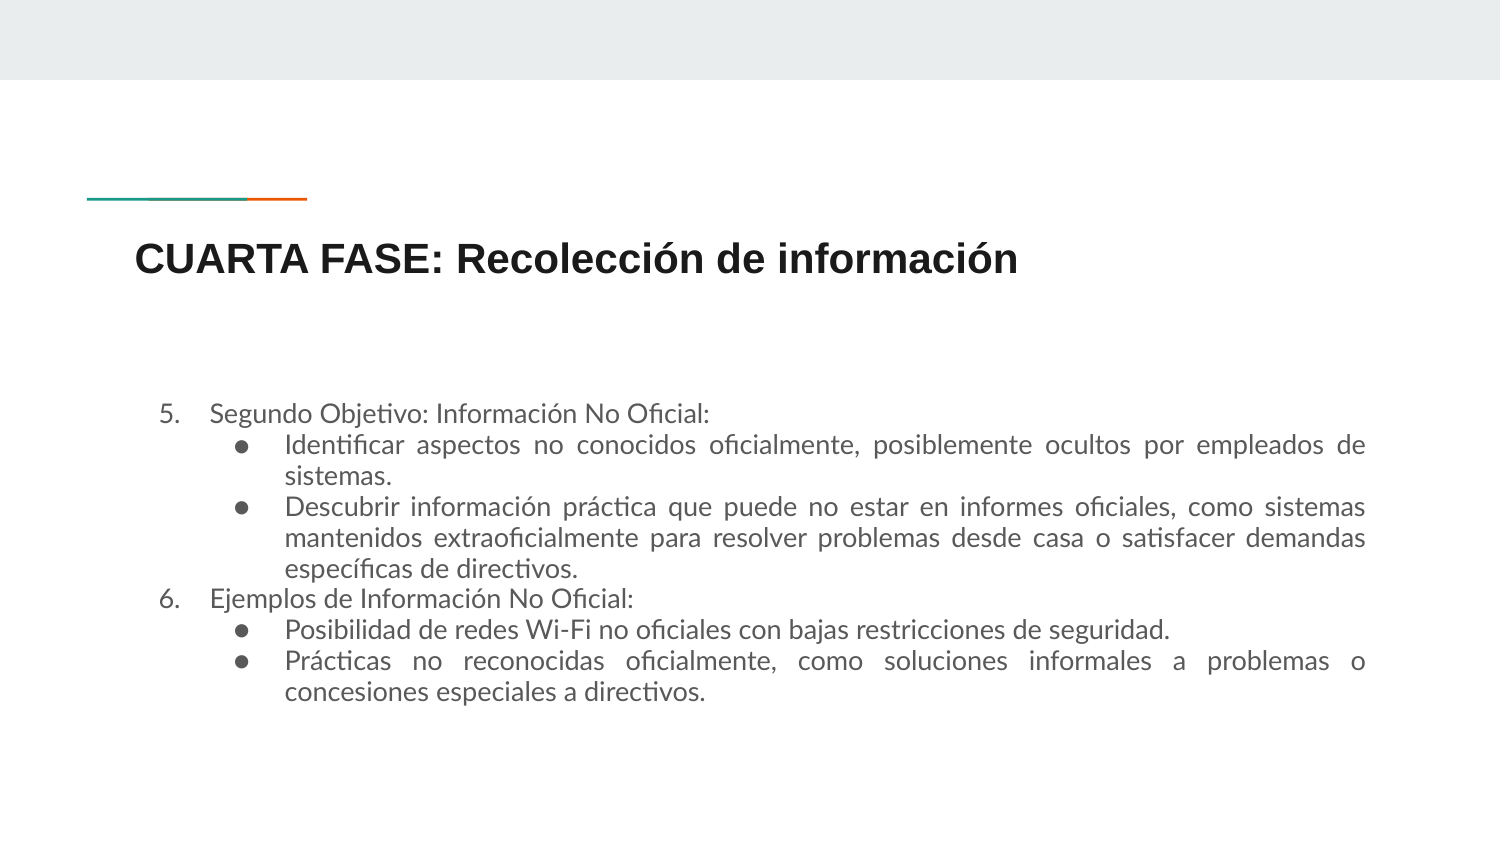

# CUARTA FASE: Recolección de información

Segundo Objetivo: Información No Oficial:
Identificar aspectos no conocidos oficialmente, posiblemente ocultos por empleados de sistemas.
Descubrir información práctica que puede no estar en informes oficiales, como sistemas mantenidos extraoficialmente para resolver problemas desde casa o satisfacer demandas específicas de directivos.
Ejemplos de Información No Oficial:
Posibilidad de redes Wi-Fi no oficiales con bajas restricciones de seguridad.
Prácticas no reconocidas oficialmente, como soluciones informales a problemas o concesiones especiales a directivos.